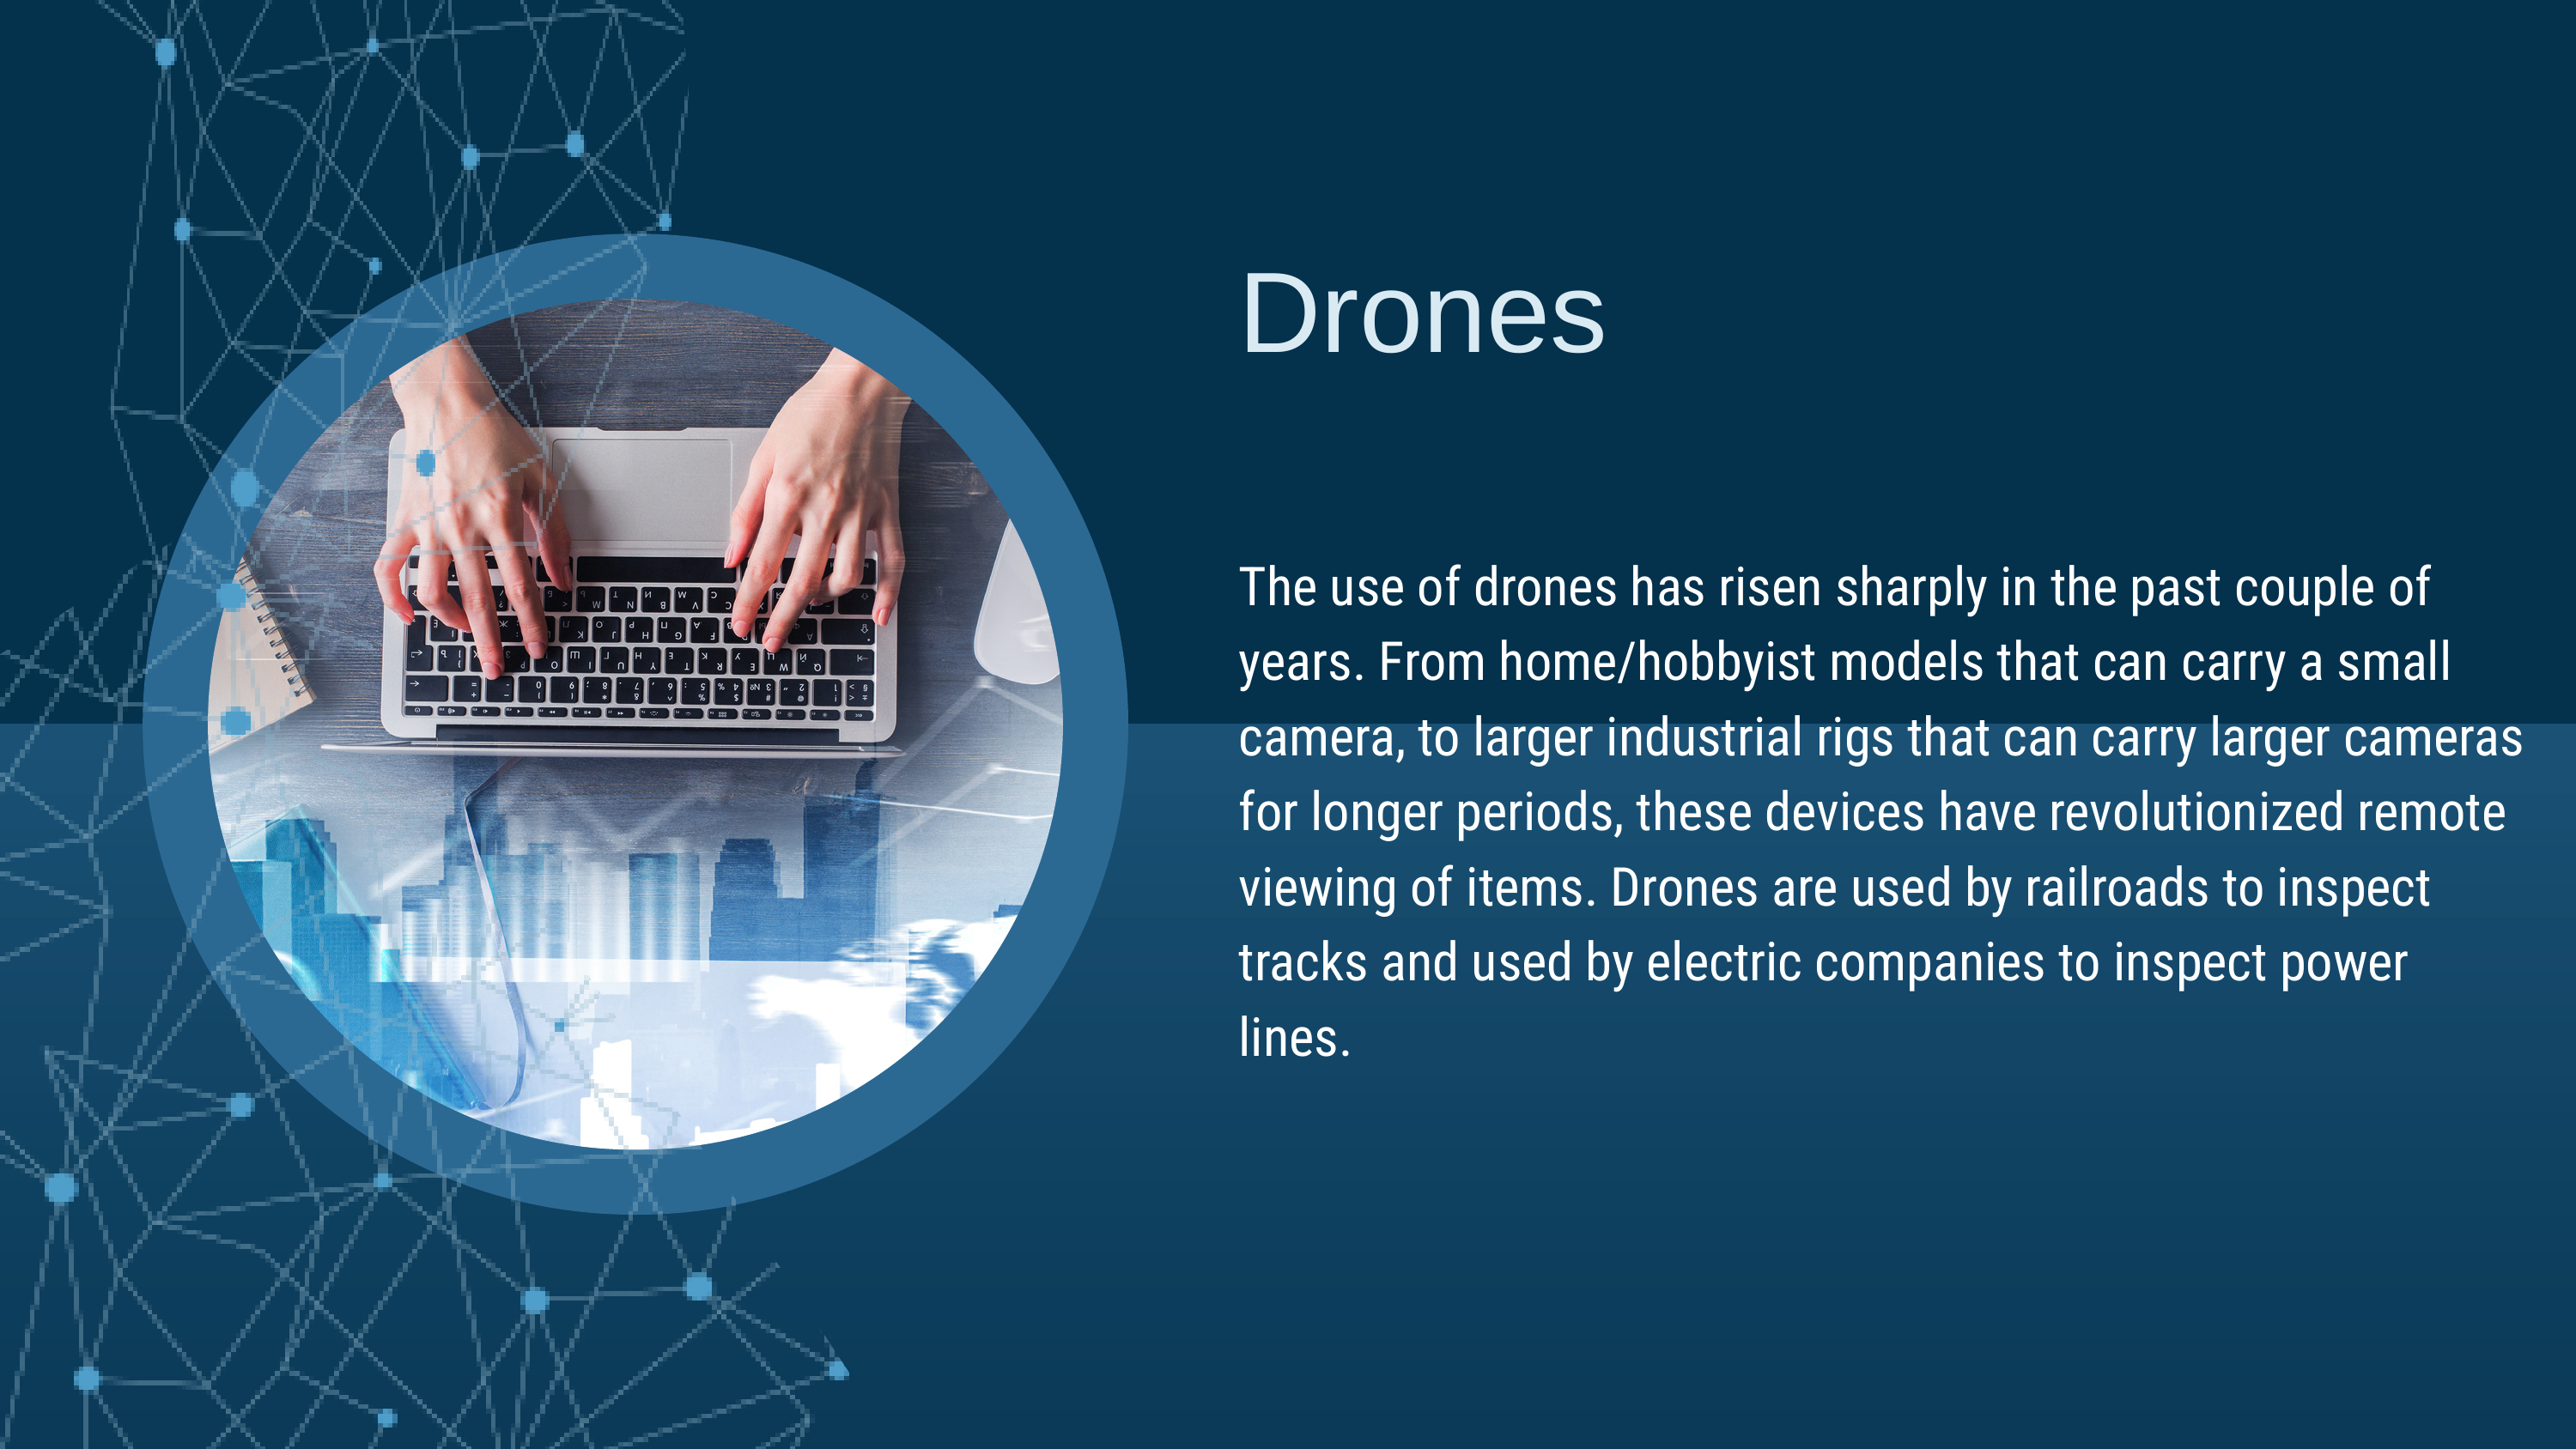

Drones

The use of drones has risen sharply in the past couple of years. From home/hobbyist models that can carry a small camera, to larger industrial rigs that can carry larger cameras for longer periods, these devices have revolutionized remote viewing of items. Drones are used by railroads to inspect tracks and used by electric companies to inspect power lines.